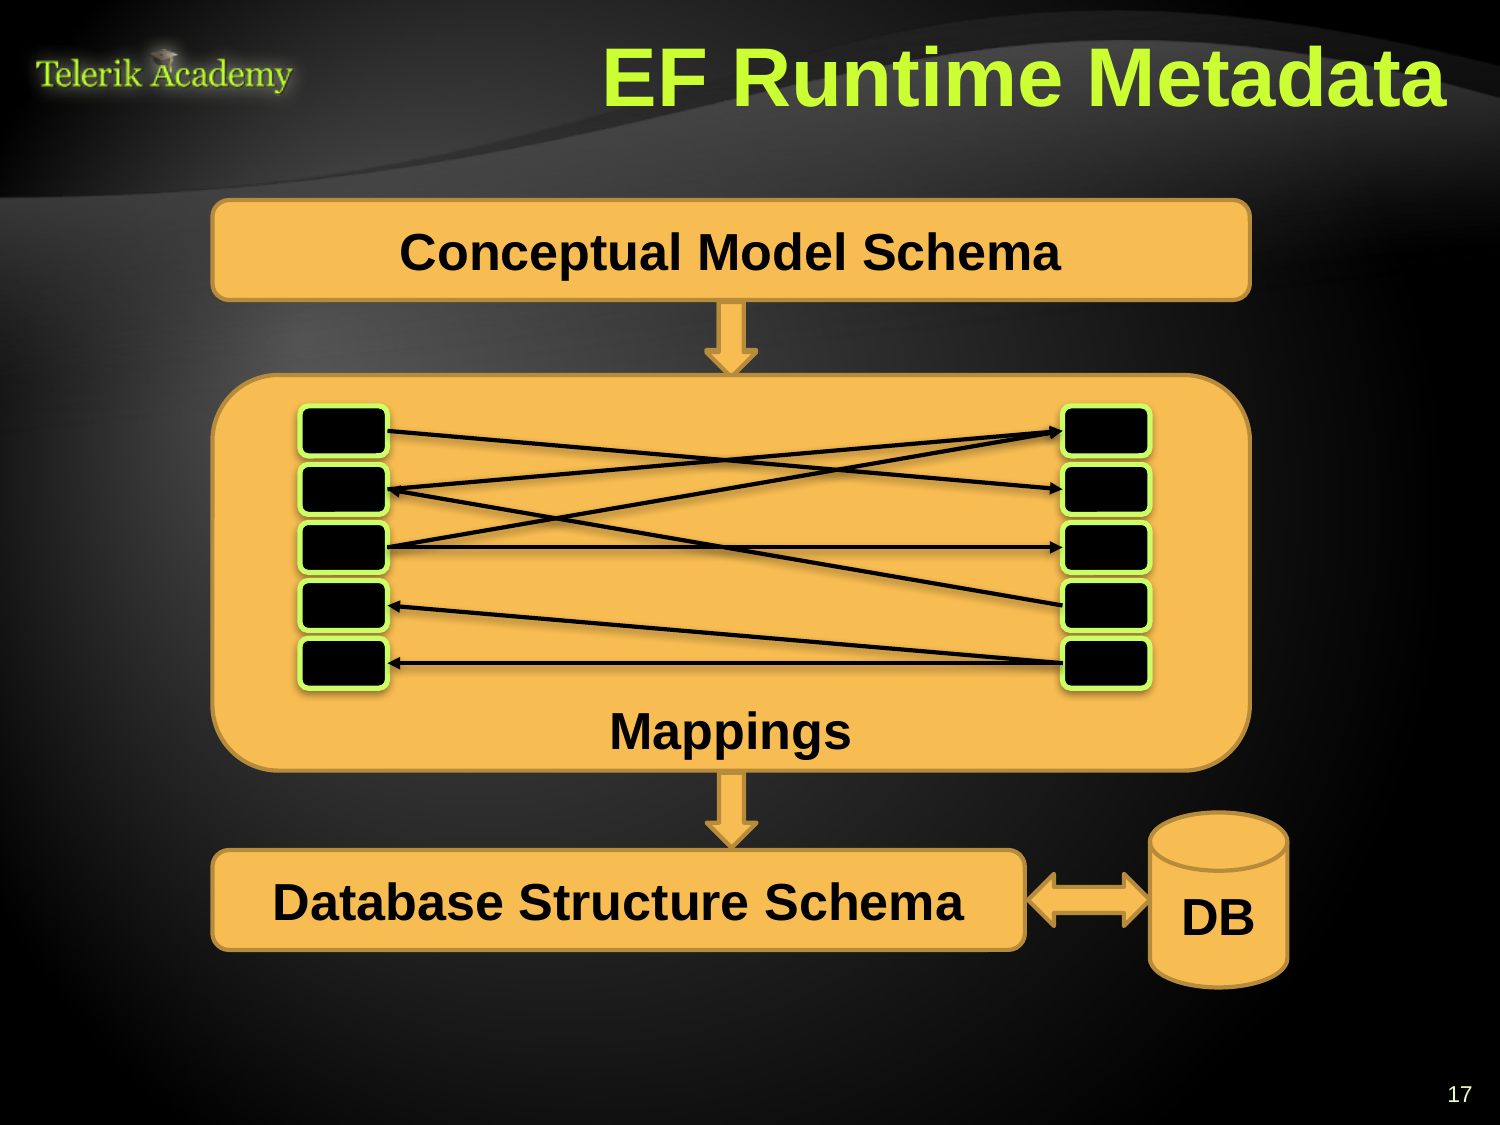

# EF Runtime Metadata
Conceptual Model Schema

Mappings

DB
Database Structure Schema

17